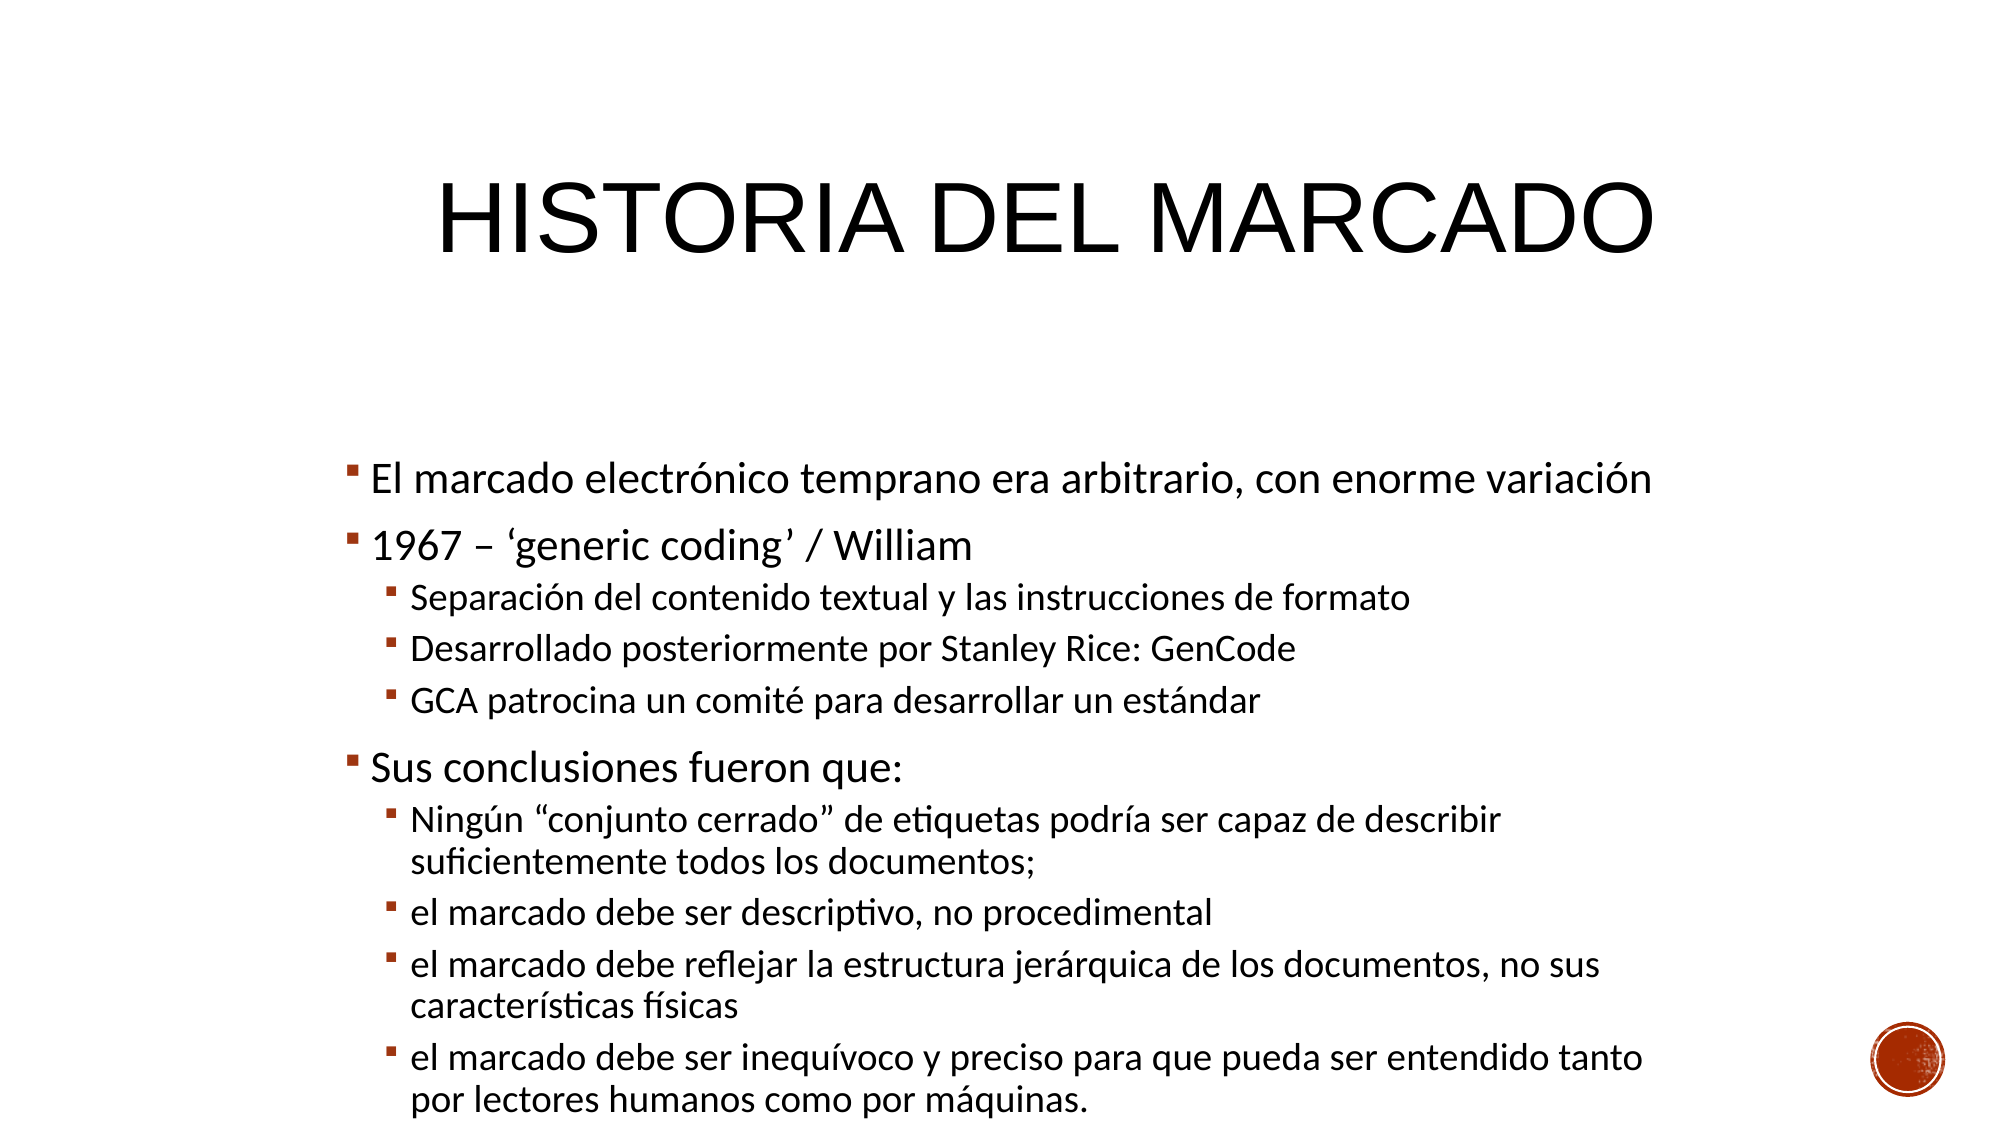

# Historia del marcado

El marcado electrónico temprano era arbitrario, con enorme variación
1967 – ‘generic coding’ / William
Separación del contenido textual y las instrucciones de formato
Desarrollado posteriormente por Stanley Rice: GenCode
GCA patrocina un comité para desarrollar un estándar
Sus conclusiones fueron que:
Ningún “conjunto cerrado” de etiquetas podría ser capaz de describir suficientemente todos los documentos;
el marcado debe ser descriptivo, no procedimental
el marcado debe reflejar la estructura jerárquica de los documentos, no sus características físicas
el marcado debe ser inequívoco y preciso para que pueda ser entendido tanto por lectores humanos como por máquinas.